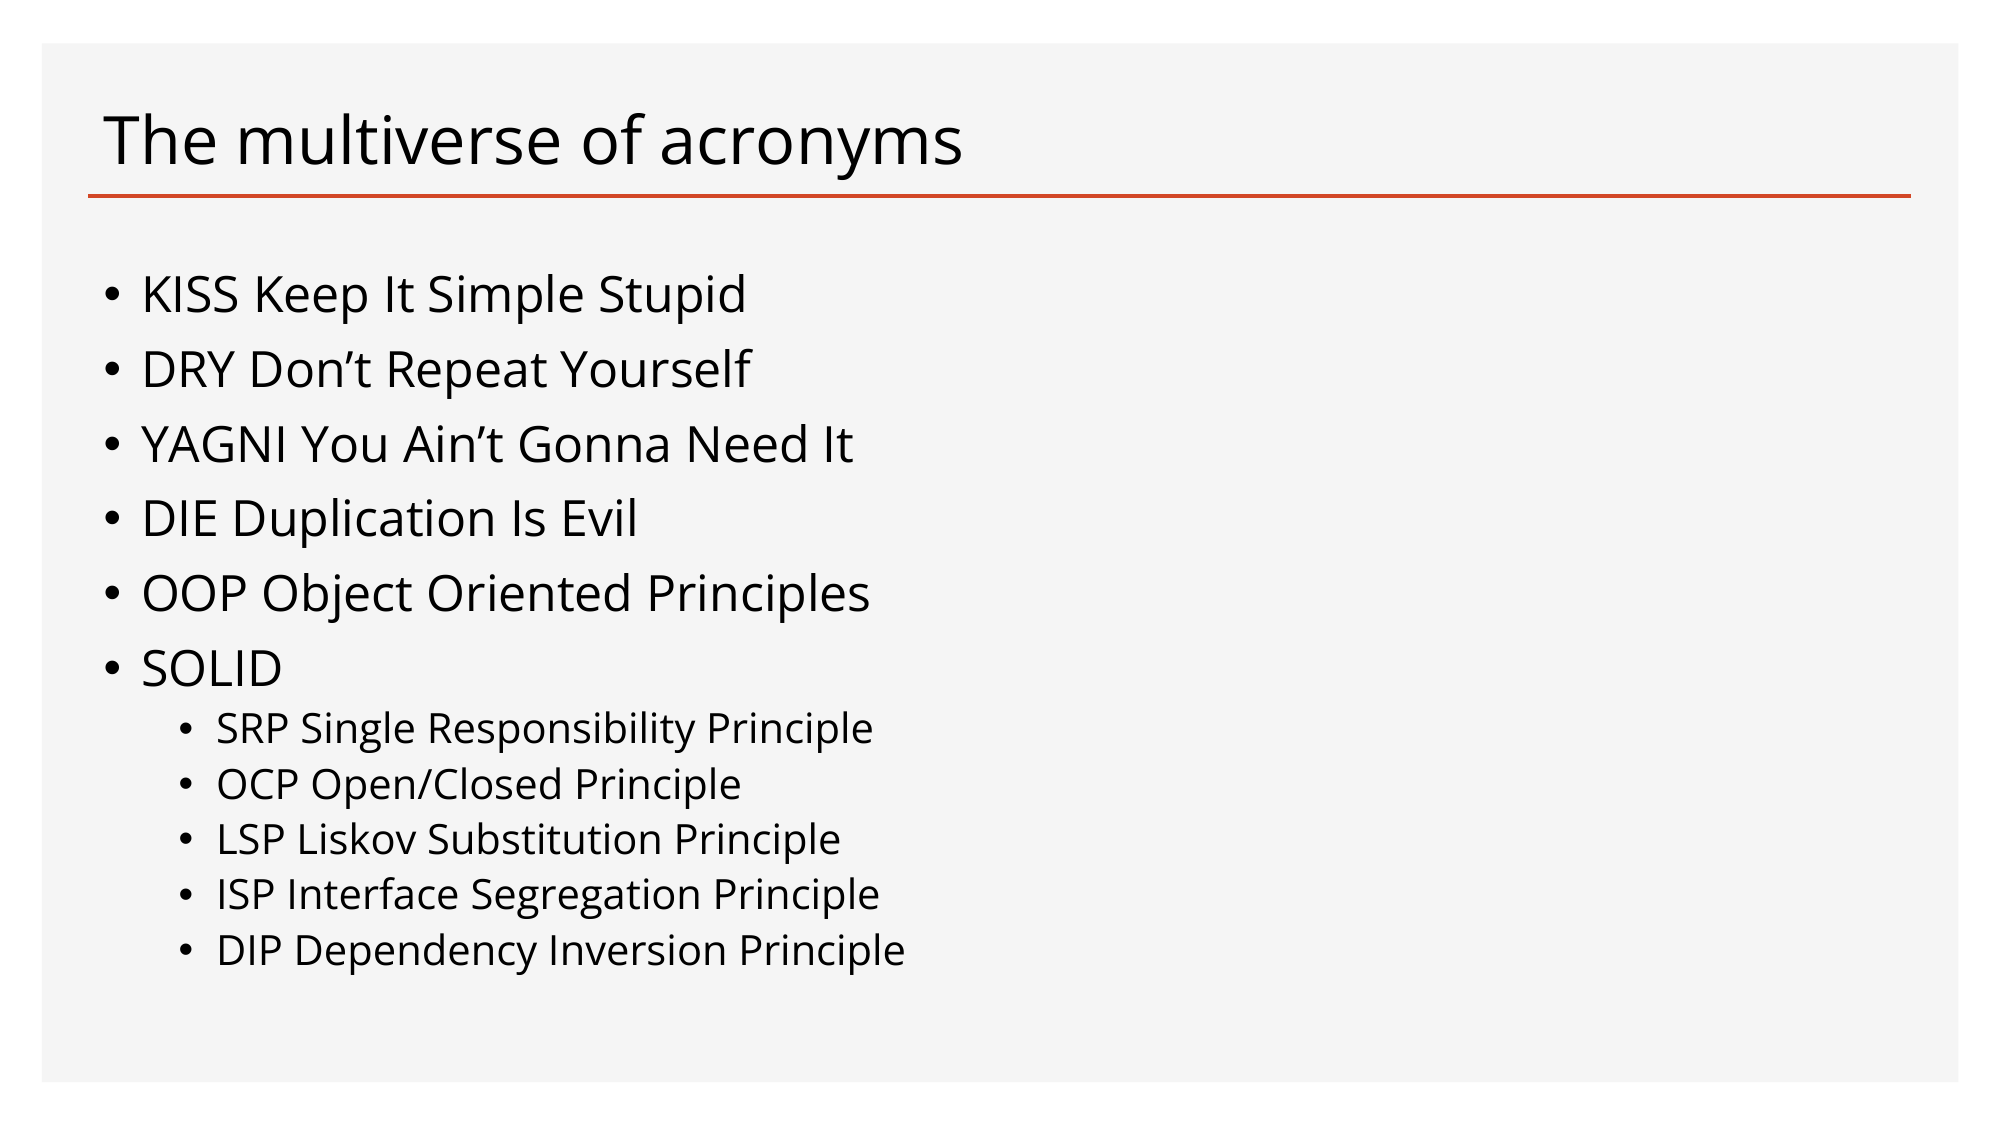

# The multiverse of acronyms
KISS Keep It Simple Stupid
DRY Don’t Repeat Yourself
YAGNI You Ain’t Gonna Need It
DIE Duplication Is Evil
OOP Object Oriented Principles
SOLID
SRP Single Responsibility Principle
OCP Open/Closed Principle
LSP Liskov Substitution Principle
ISP Interface Segregation Principle
DIP Dependency Inversion Principle